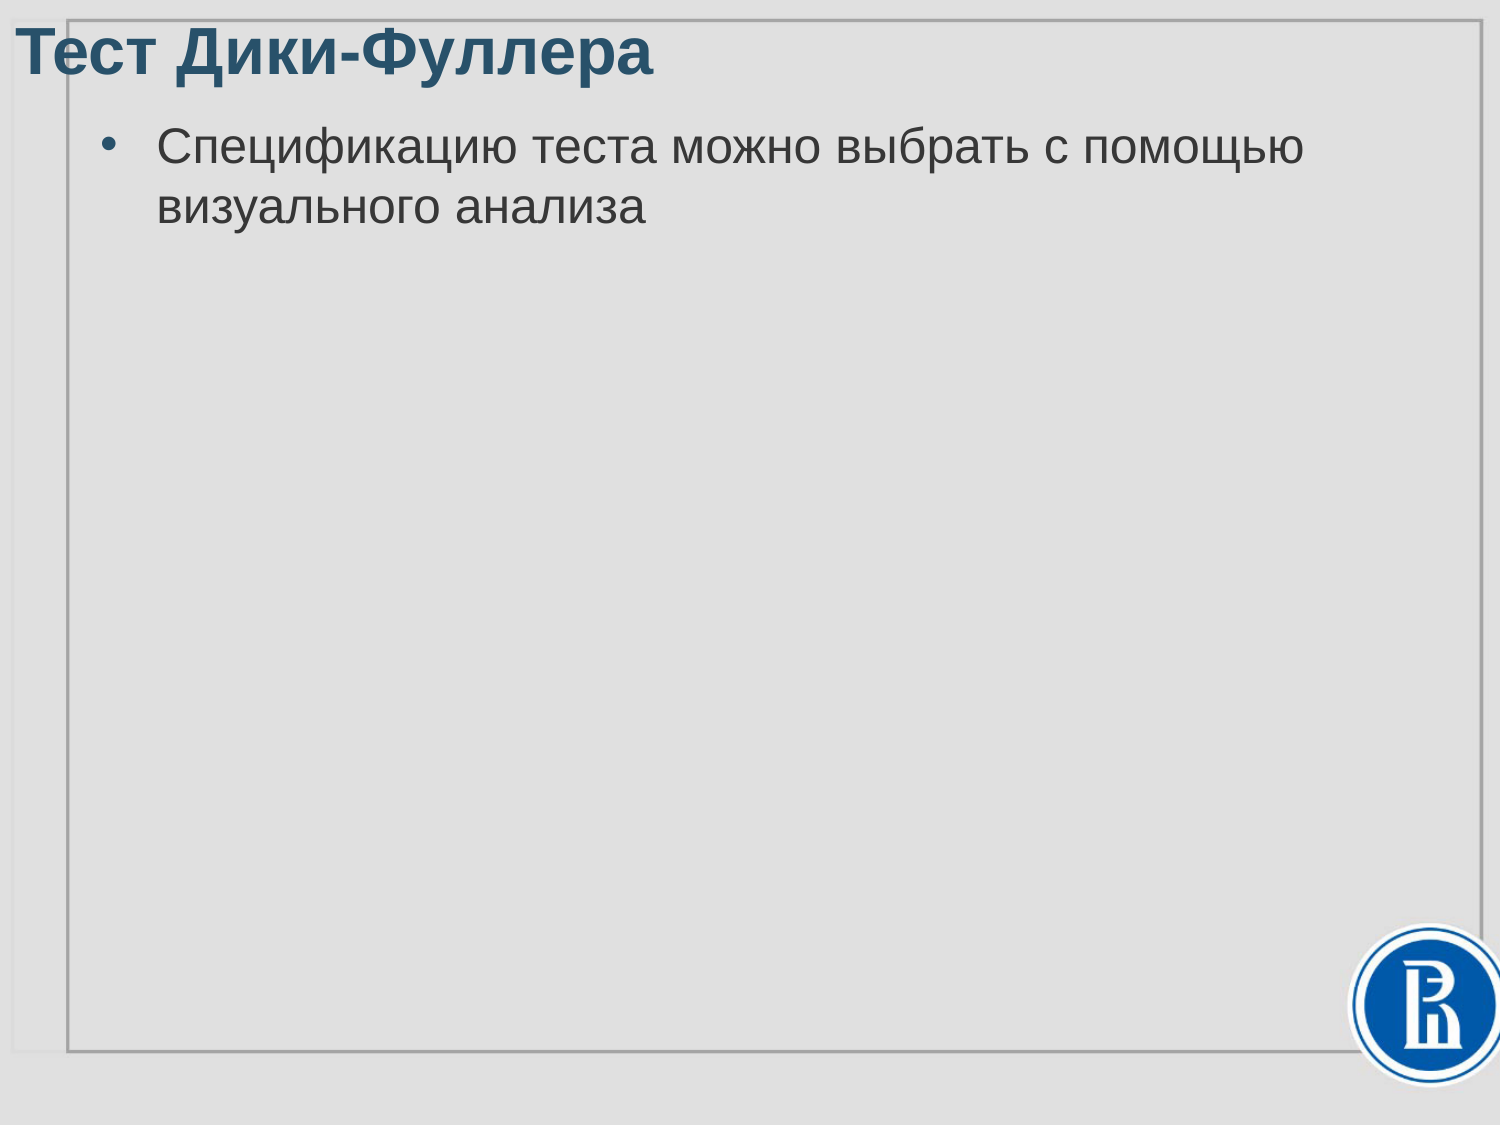

Тест Дики-Фуллера
Спецификацию теста можно выбрать с помощью визуального анализа